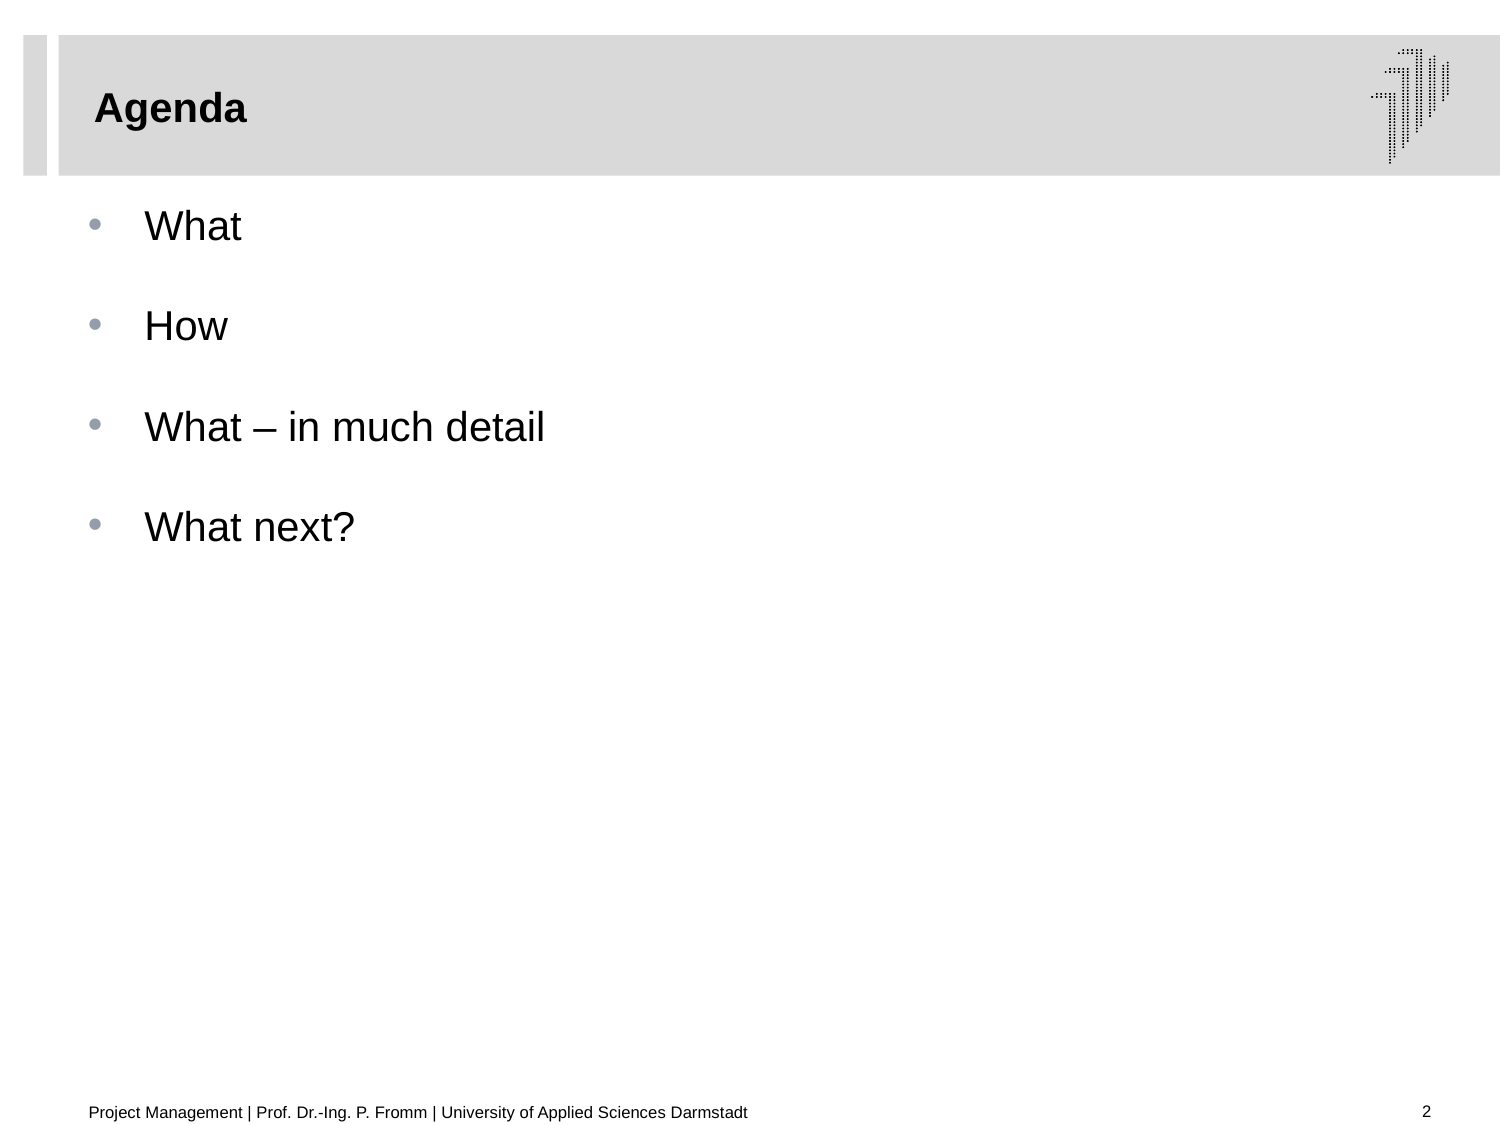

# Agenda
What

How

What – in much detail

What next?
Project Management | Prof. Dr.-Ing. P. Fromm | University of Applied Sciences Darmstadt

2